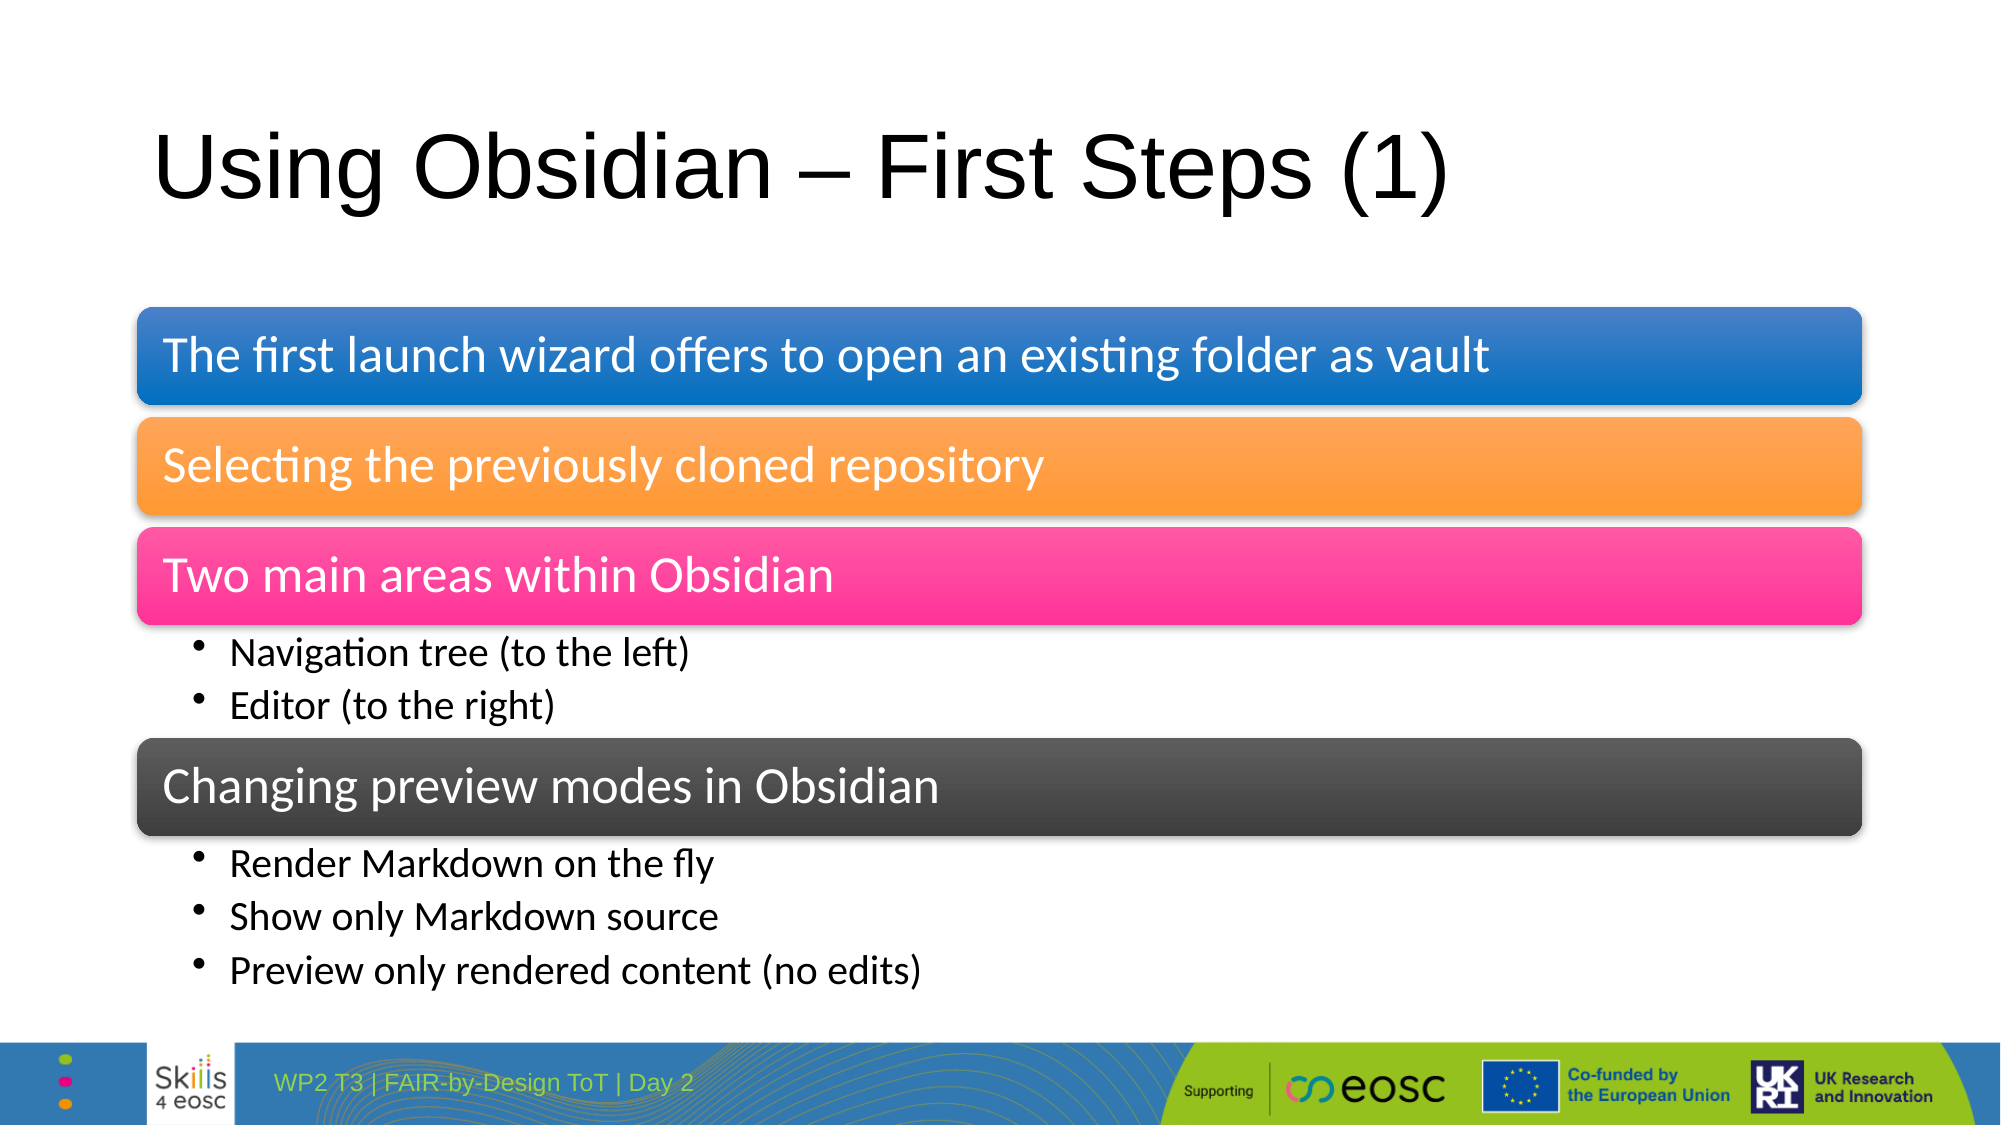

# Using Obsidian – First Steps (1)
The first launch wizard offers to open an existing folder as vault
Selecting the previously cloned repository
Two main areas within Obsidian
Navigation tree (to the left)
Editor (to the right)
Changing preview modes in Obsidian
Render Markdown on the fly
Show only Markdown source
Preview only rendered content (no edits)
WP2 T3 | FAIR-by-Design ToT | Day 2